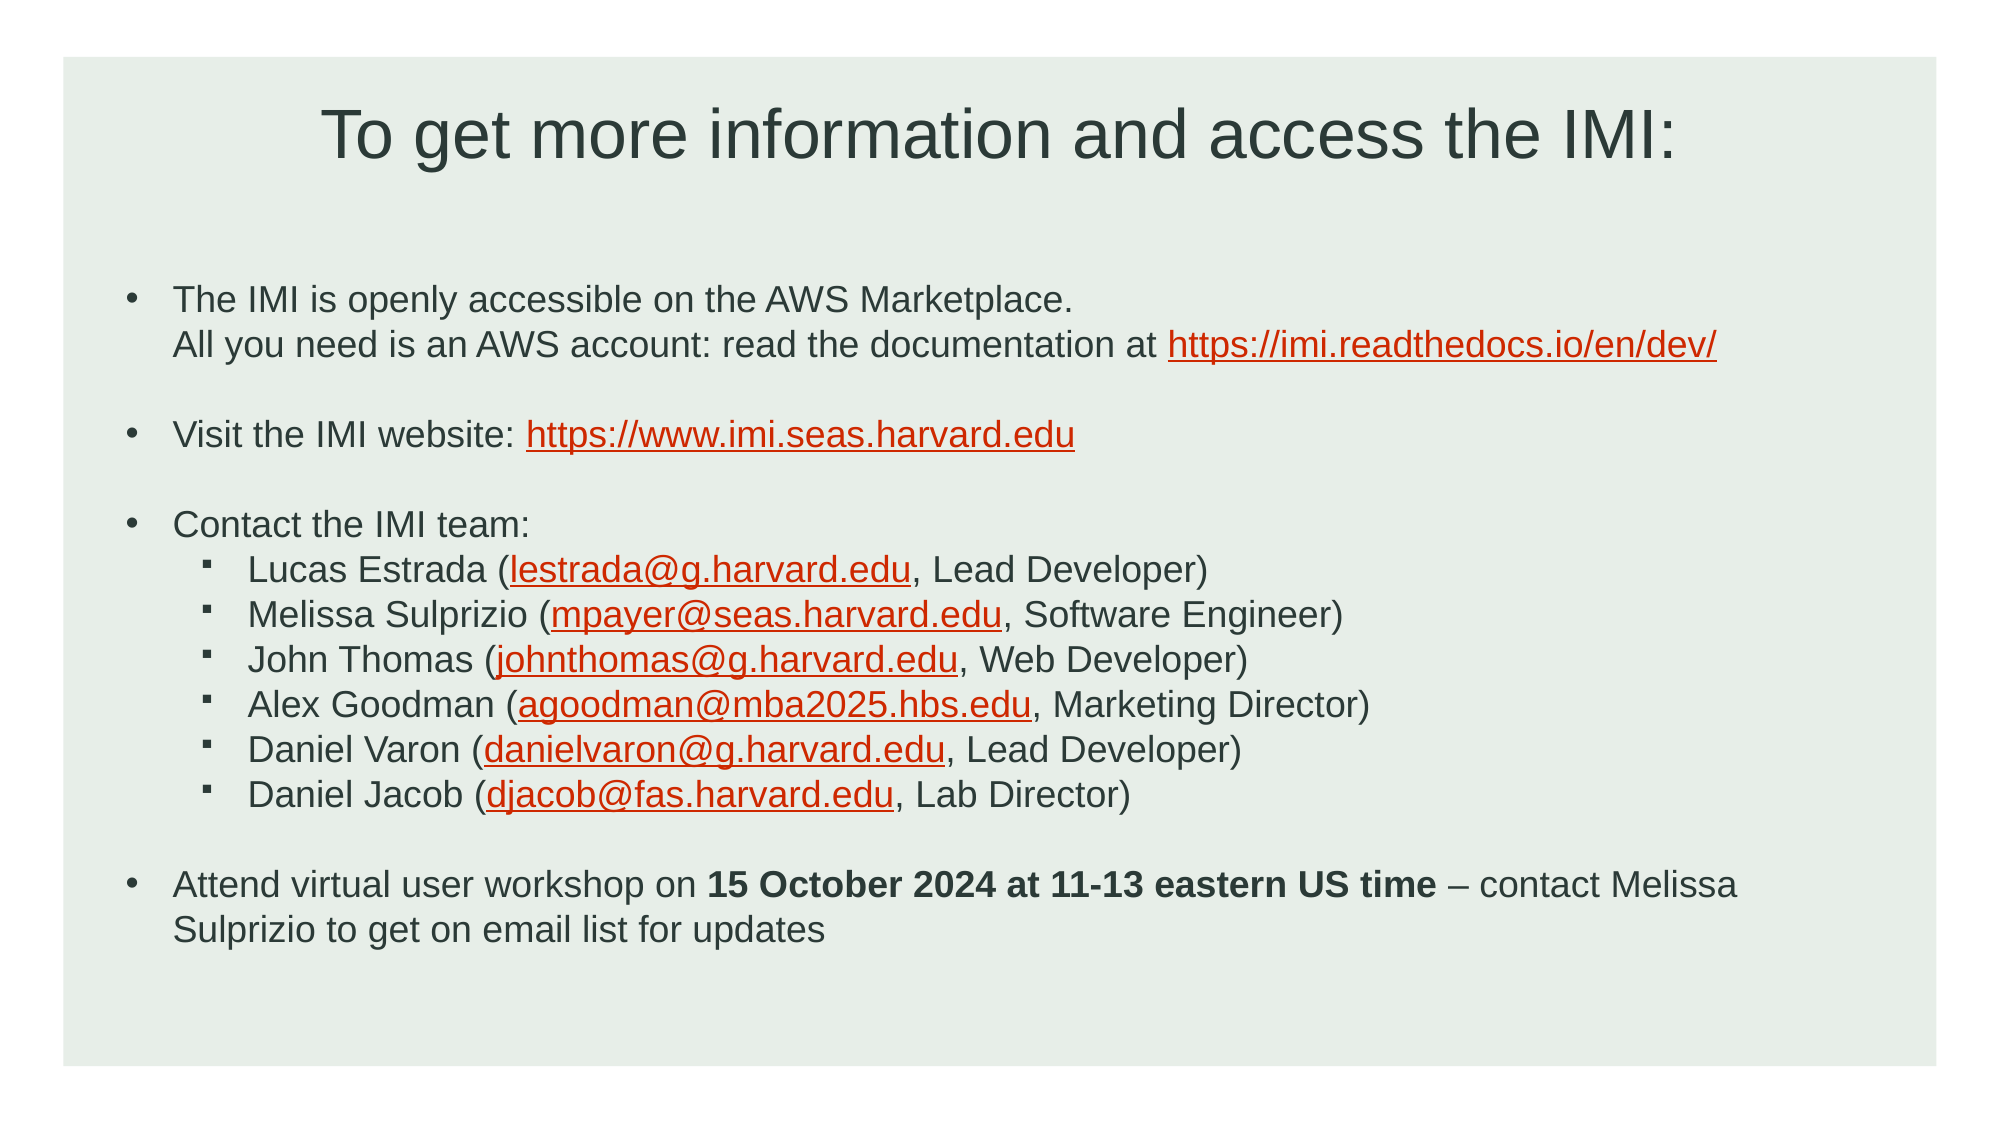

# To get more information and access the IMI:
The IMI is openly accessible on the AWS Marketplace.
All you need is an AWS account: read the documentation at https://imi.readthedocs.io/en/dev/

Visit the IMI website: https://www.imi.seas.harvard.edu

Contact the IMI team:
Lucas Estrada (lestrada@g.harvard.edu, Lead Developer)
Melissa Sulprizio (mpayer@seas.harvard.edu, Software Engineer)
John Thomas (johnthomas@g.harvard.edu, Web Developer)
Alex Goodman (agoodman@mba2025.hbs.edu, Marketing Director)
Daniel Varon (danielvaron@g.harvard.edu, Lead Developer)
Daniel Jacob (djacob@fas.harvard.edu, Lab Director)

Attend virtual user workshop on 15 October 2024 at 11-13 eastern US time – contact Melissa Sulprizio to get on email list for updates